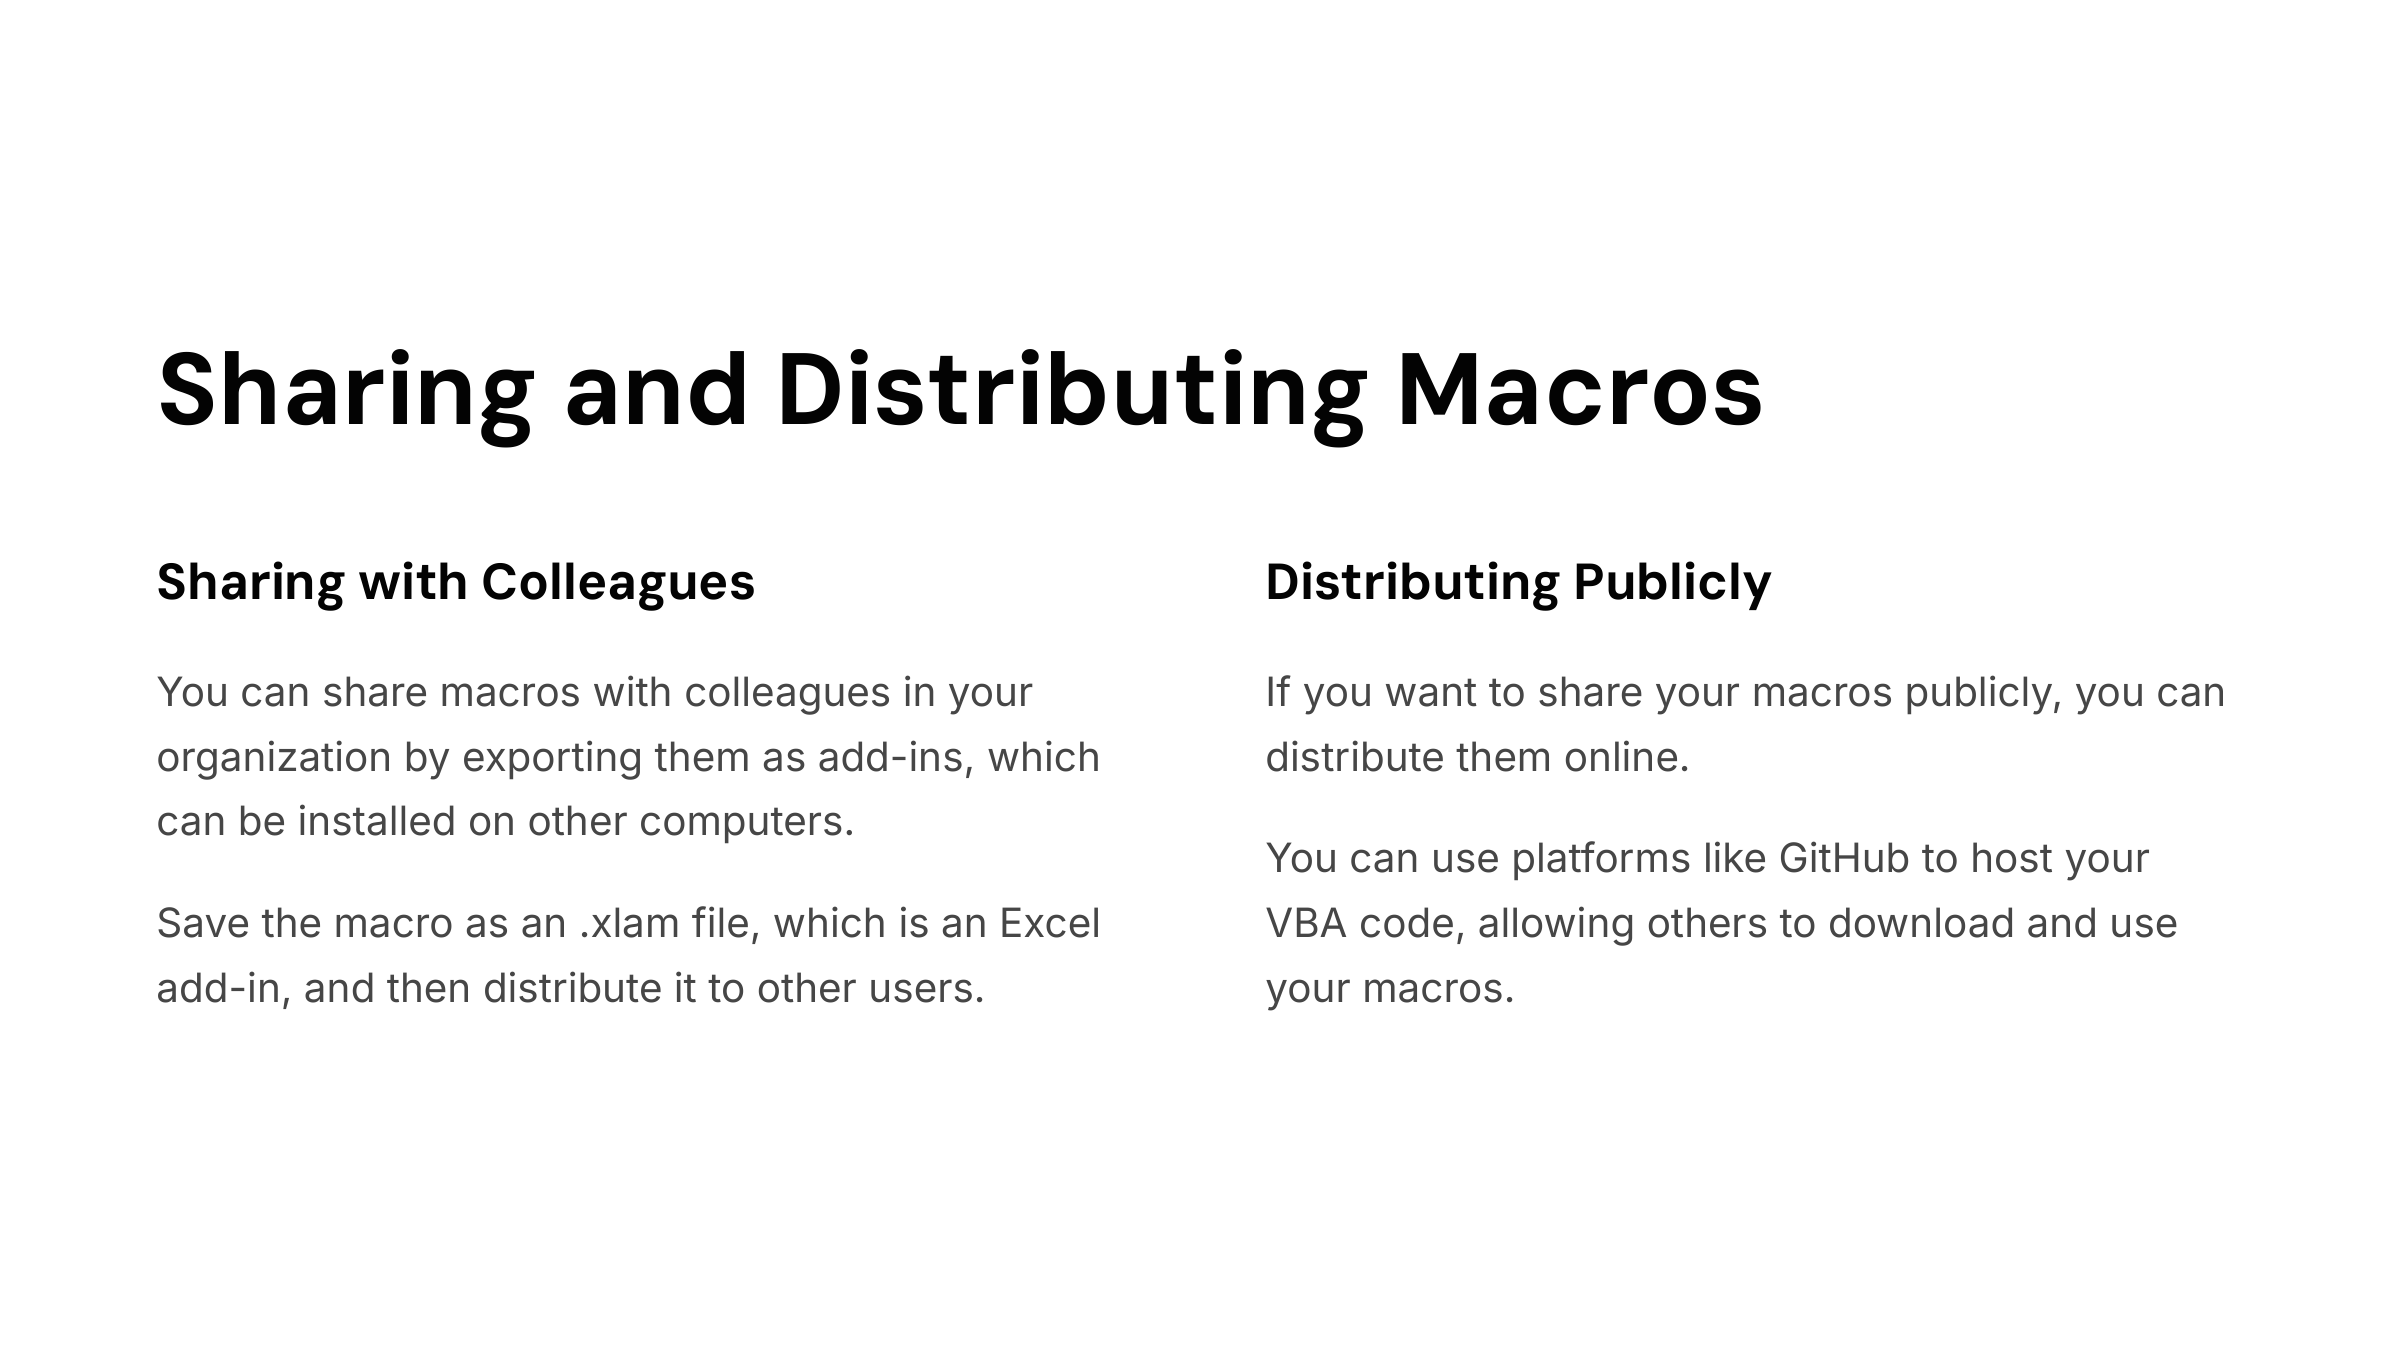

Sharing and Distributing Macros
Sharing with Colleagues
Distributing Publicly
You can share macros with colleagues in your organization by exporting them as add-ins, which can be installed on other computers.
If you want to share your macros publicly, you can distribute them online.
You can use platforms like GitHub to host your VBA code, allowing others to download and use your macros.
Save the macro as an .xlam file, which is an Excel add-in, and then distribute it to other users.